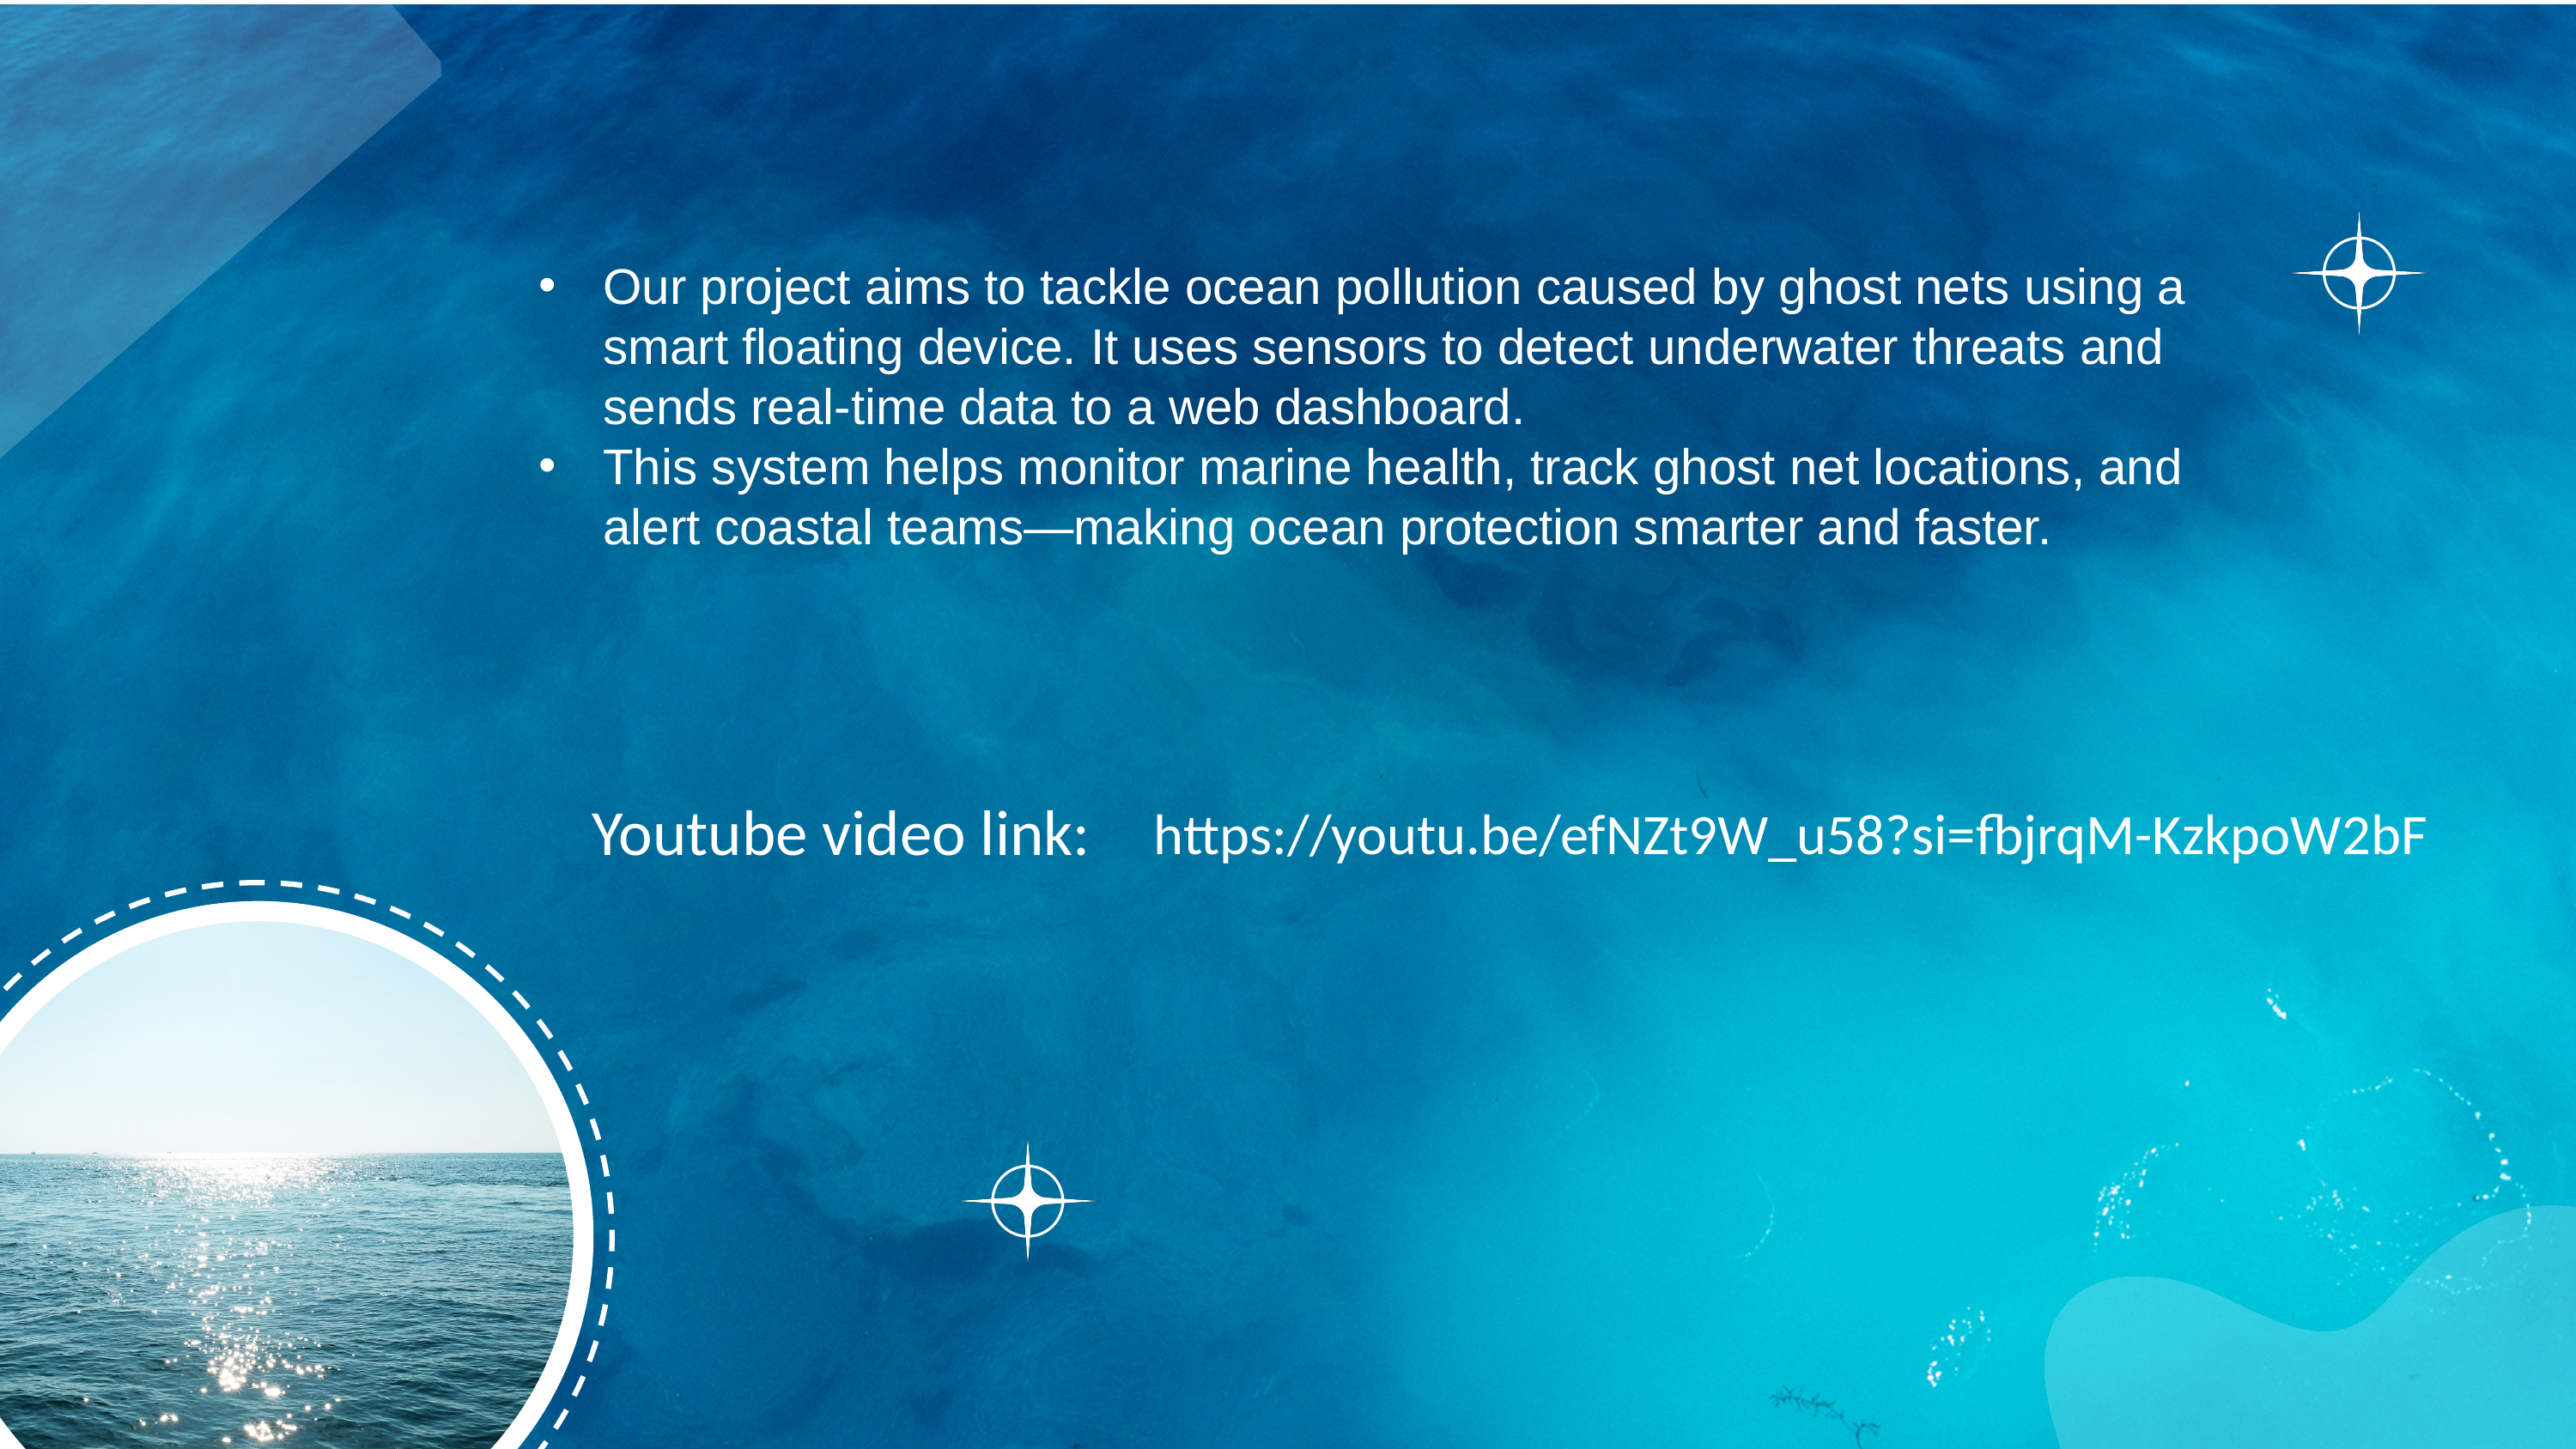

Our project aims to tackle ocean pollution caused by ghost nets using a smart floating device. It uses sensors to detect underwater threats and sends real-time data to a web dashboard.
This system helps monitor marine health, track ghost net locations, and alert coastal teams—making ocean protection smarter and faster.

Youtube video link:
https://youtu.be/efNZt9W_u58?si=fbjrqM-KzkpoW2bF